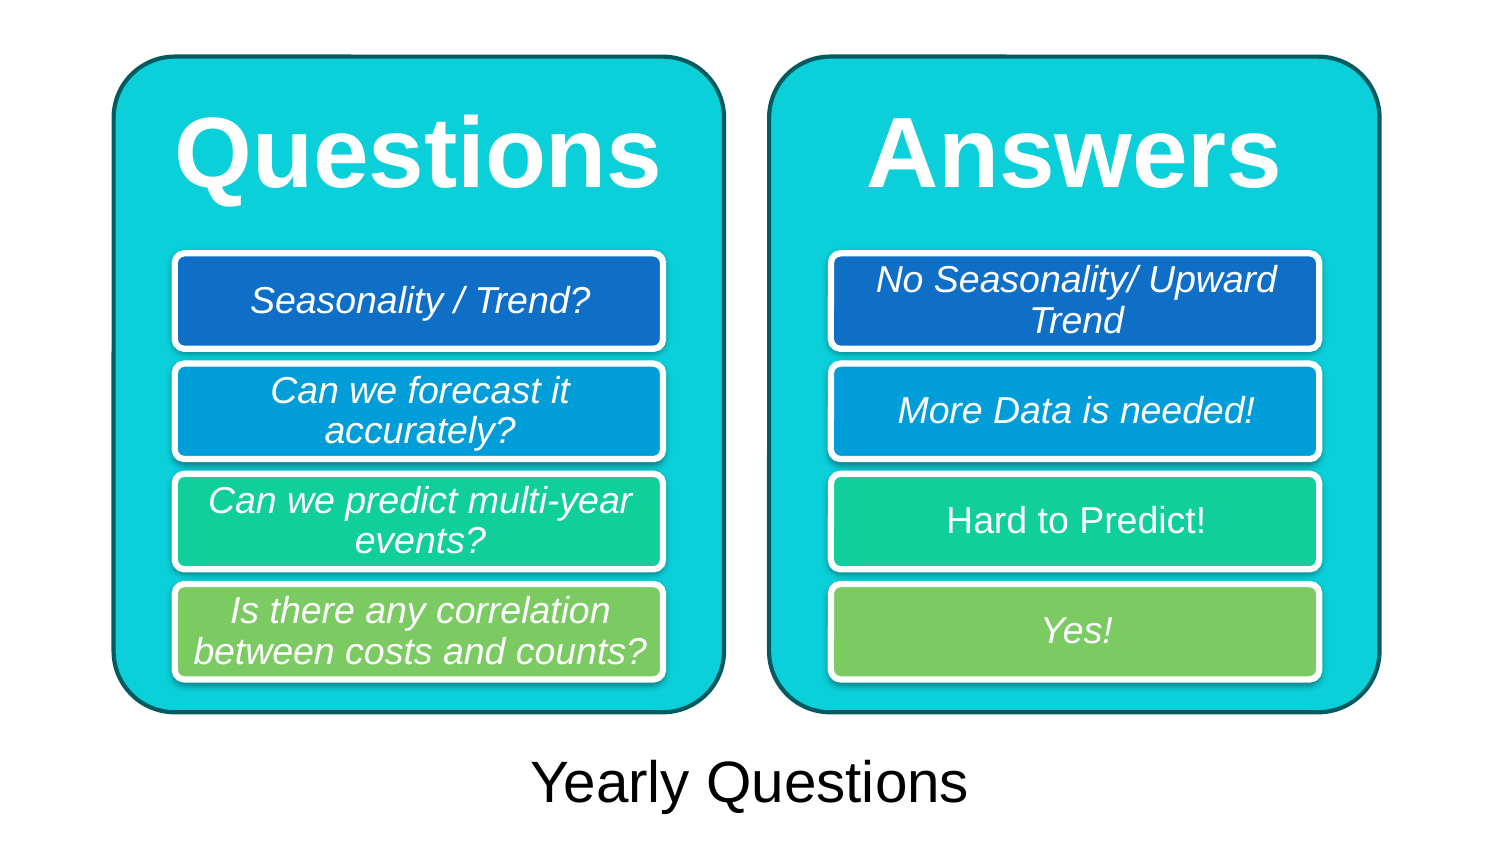

Questions
Seasonality / Trend?
Can we forecast it accurately?
Can we predict multi-year events?
Is there any correlation between costs and counts?
Answers
No Seasonality/ Upward Trend
More Data is needed!
Hard to Predict!
Yes!
# Yearly Questions